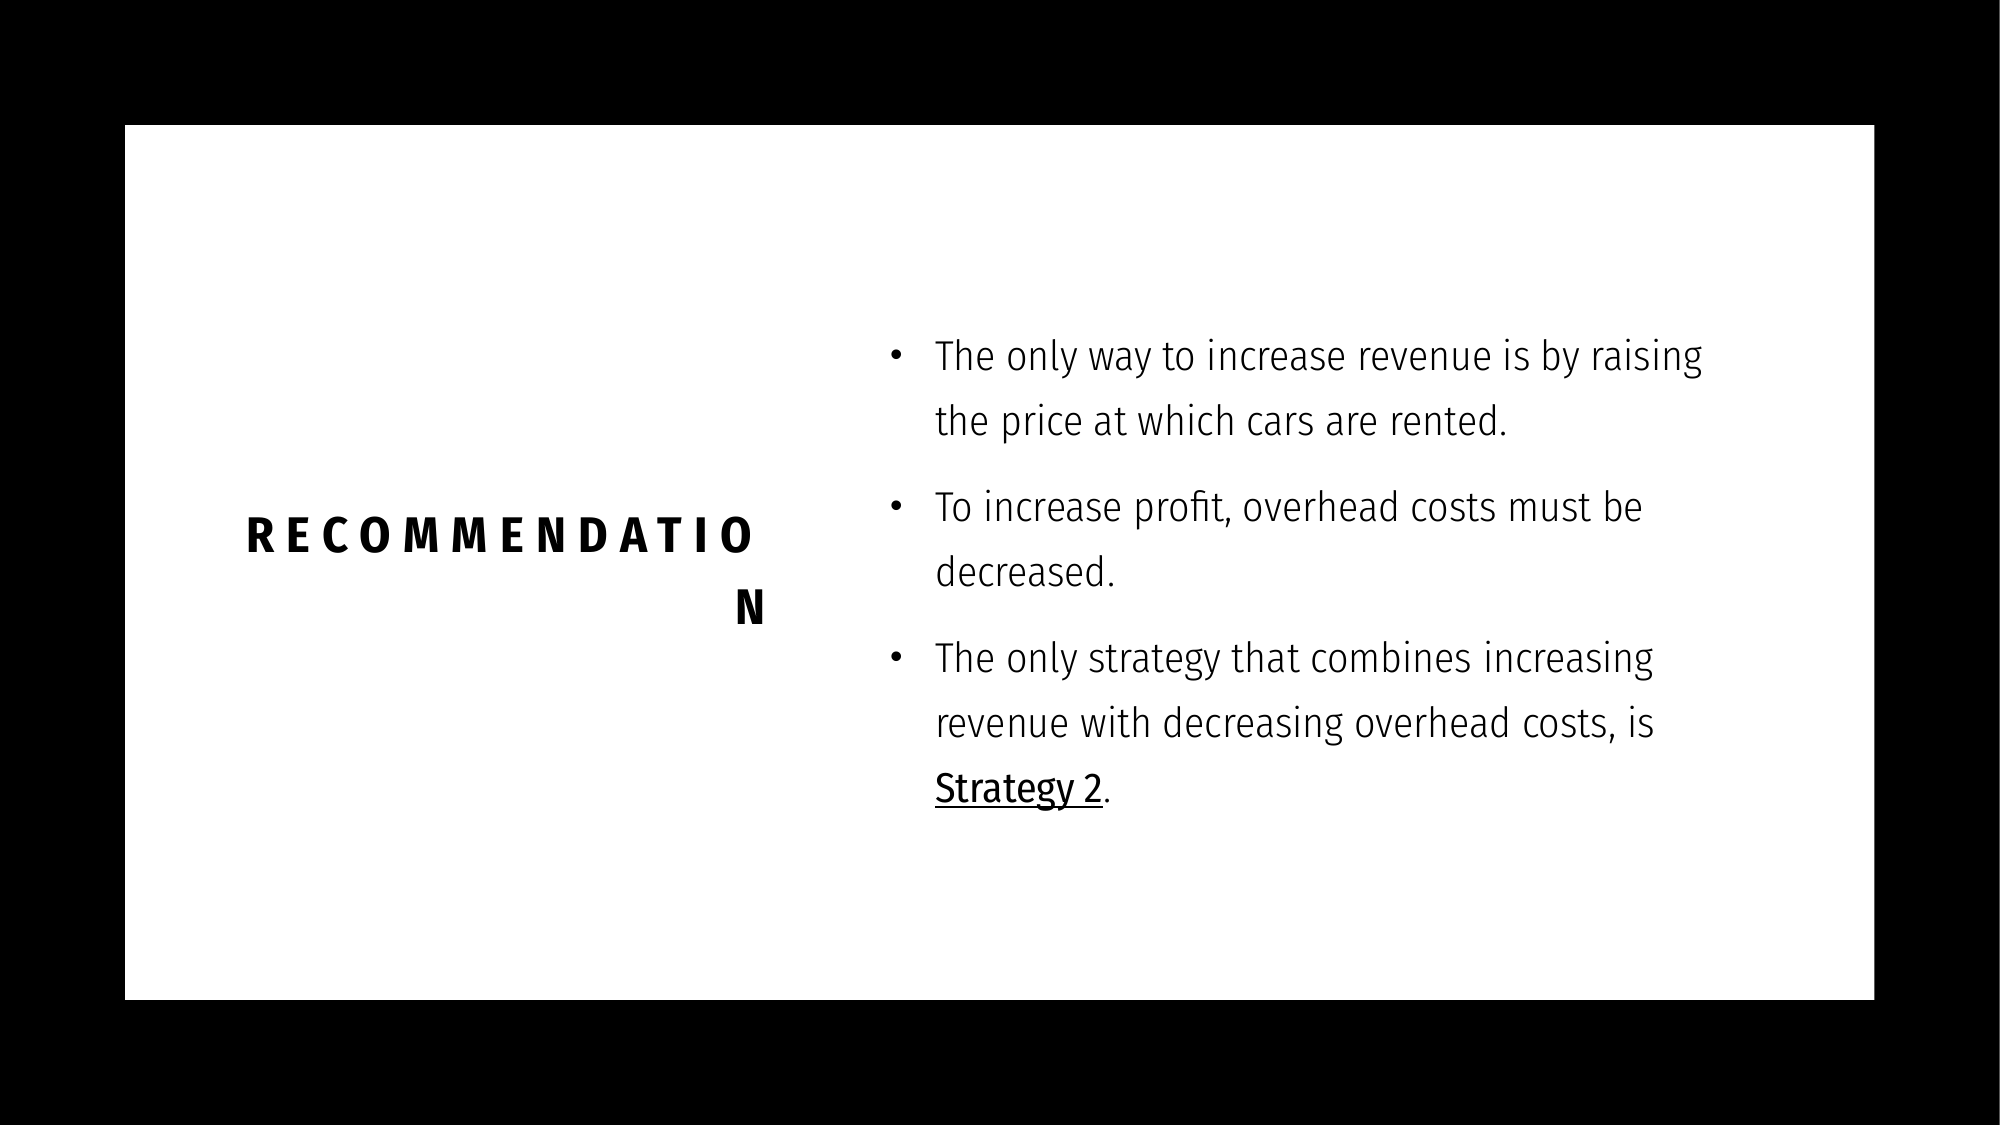

# recommendation
The only way to increase revenue is by raising the price at which cars are rented.
To increase profit, overhead costs must be decreased.
The only strategy that combines increasing revenue with decreasing overhead costs, is Strategy 2.